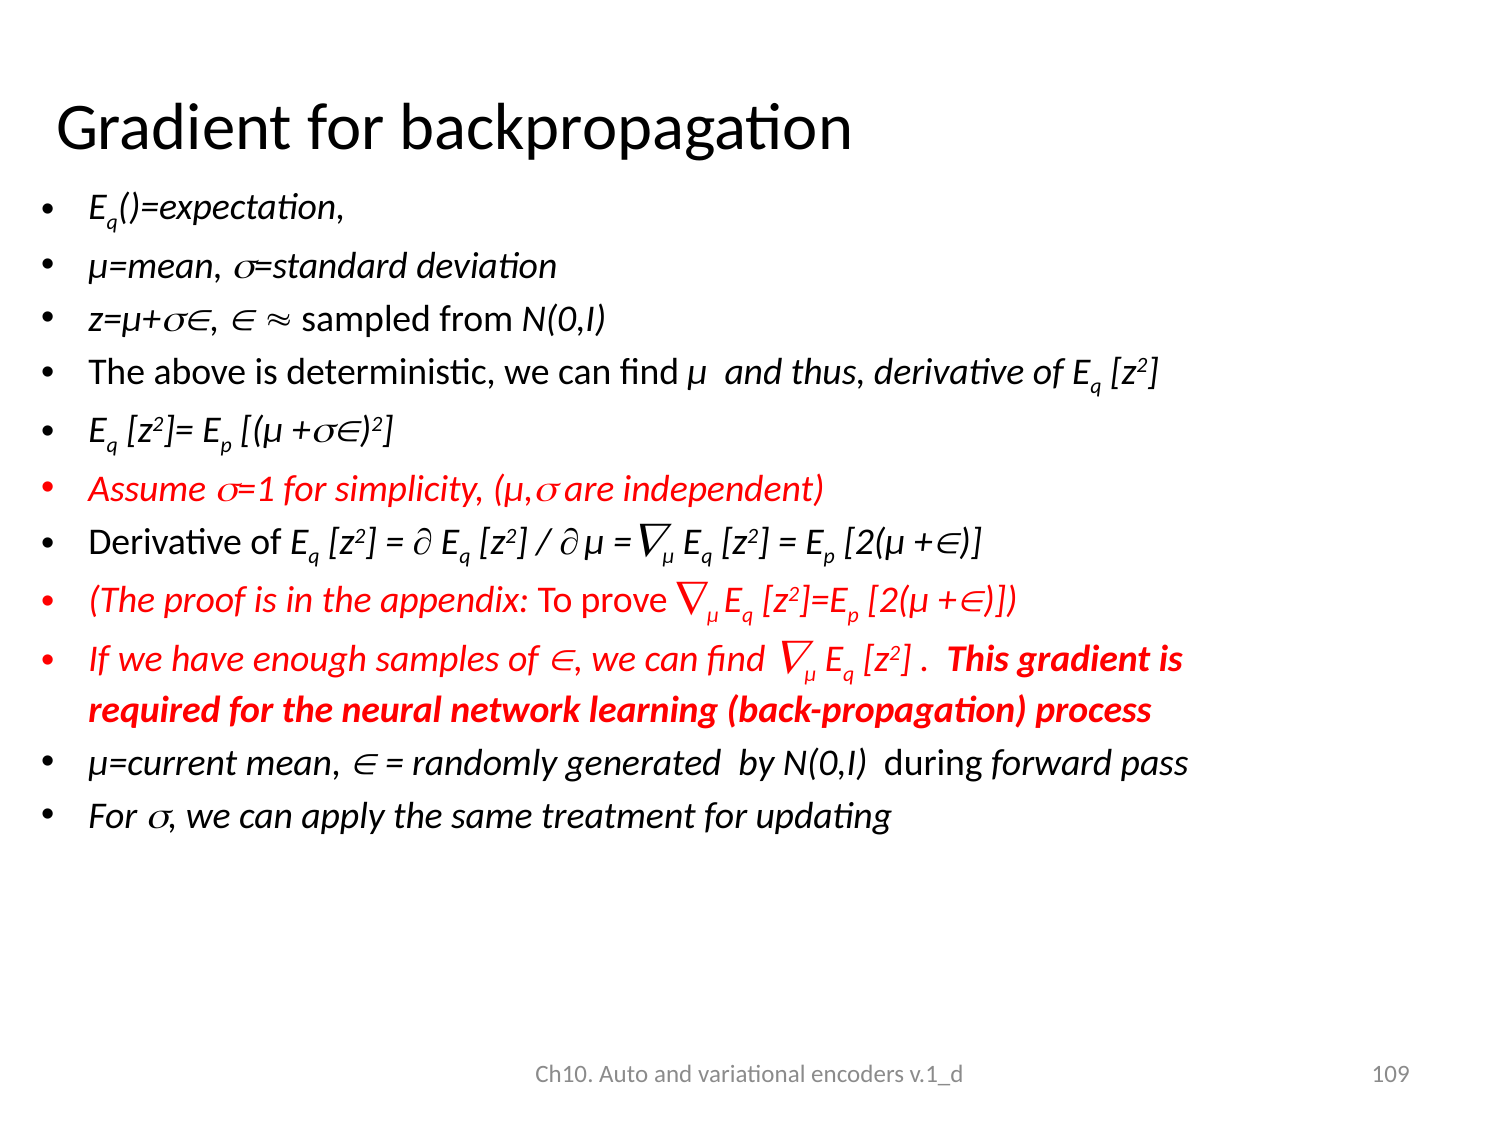

# Gradient for backpropagation
Eq()=expectation,
µ=mean, σ=standard deviation
z=µ+σ∈, ∈ ≈ sampled from N(0,I)
The above is deterministic, we can find µ  and thus, derivative of Eq [z2]
Eq [z2]= Ep [(µ +σ∈)2]
Assume σ=1 for simplicity, (µ,σ are independent)
Derivative of Eq [z2] = ∂ Eq [z2] / ∂ µ =∇µ Eq [z2] = Ep [2(µ +∈)]
(The proof is in the appendix: To prove ∇µ Eq [z2]=Ep [2(µ +∈)])
If we have enough samples of ∈, we can find ∇µ Eq [z2] .  This gradient is required for the neural network learning (back-propagation) process
µ=current mean, ∈ = randomly generated  by N(0,I)  during forward pass
For σ, we can apply the same treatment for updating

Ch10. Auto and variational encoders v.1_d
109